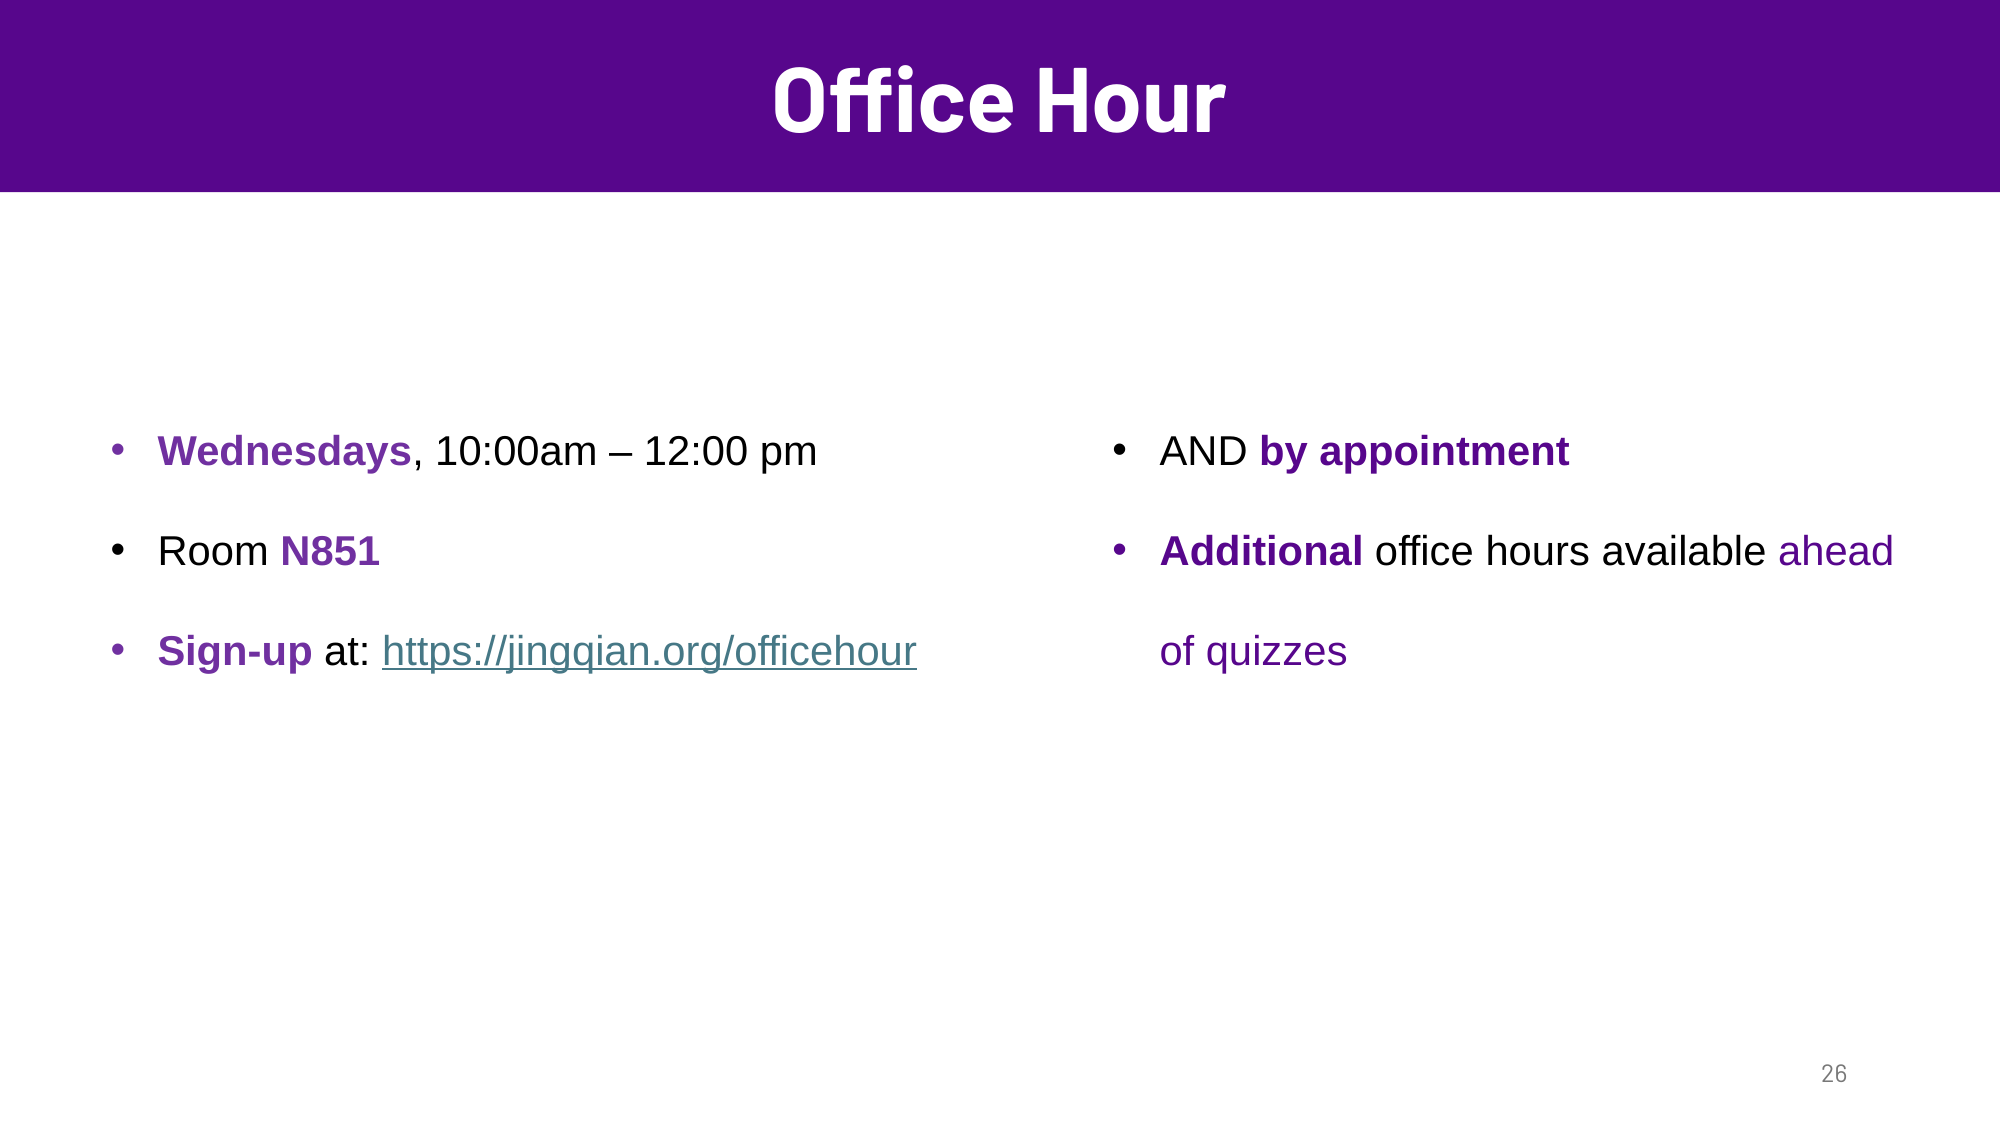

Office Hour
Wednesdays, 10:00am – 12:00 pm
Room N851
Sign-up at: https://jingqian.org/officehour
AND by appointment
Additional office hours available ahead of quizzes
26